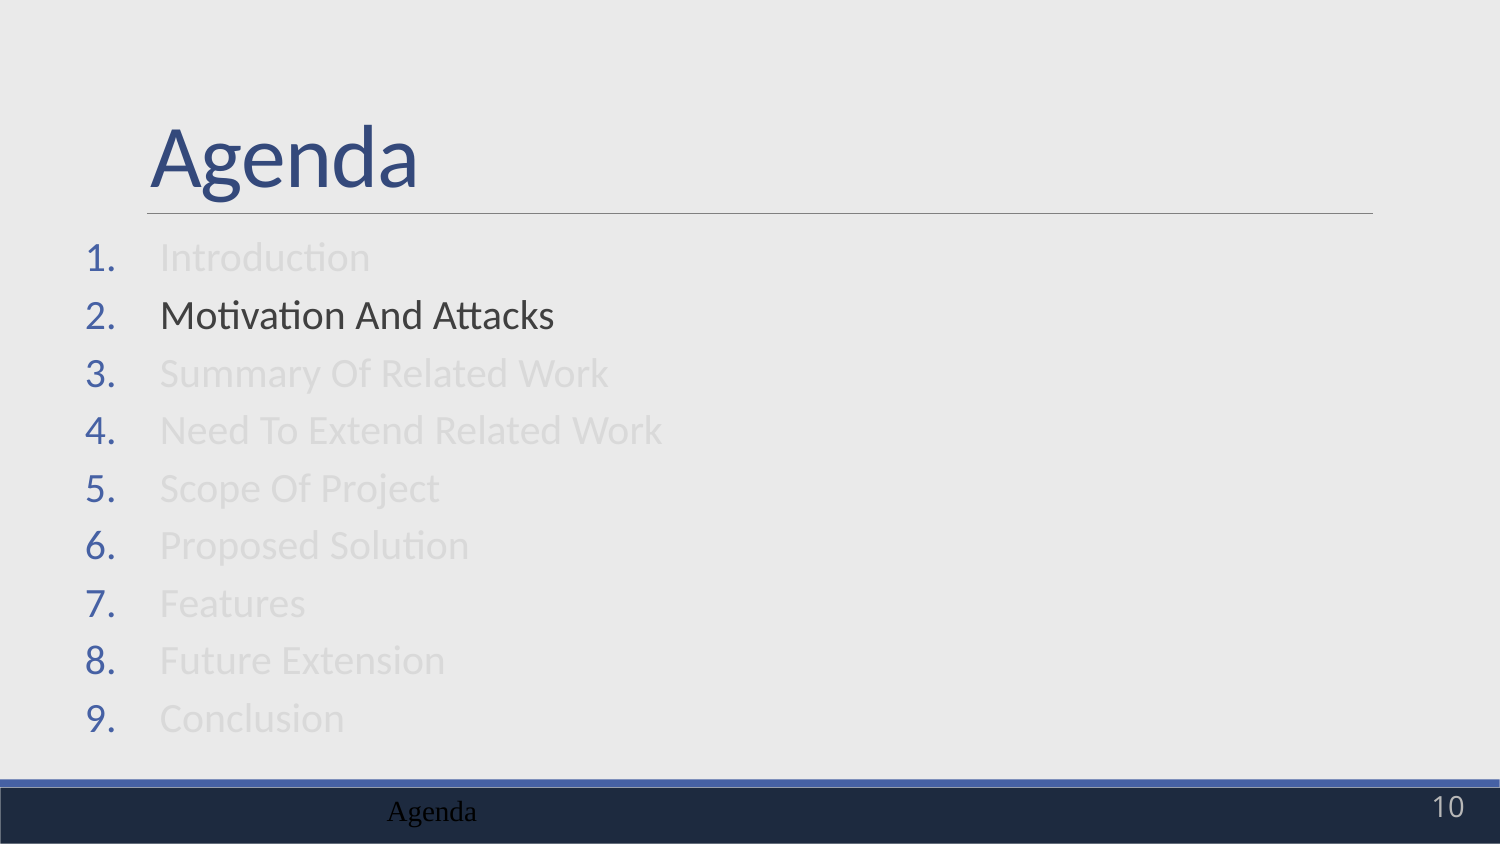

# Agenda
Introduction
Motivation And Attacks
Summary Of Related Work
Need To Extend Related Work
Scope Of Project
Proposed Solution
Features
Future Extension
Conclusion
Agenda
10